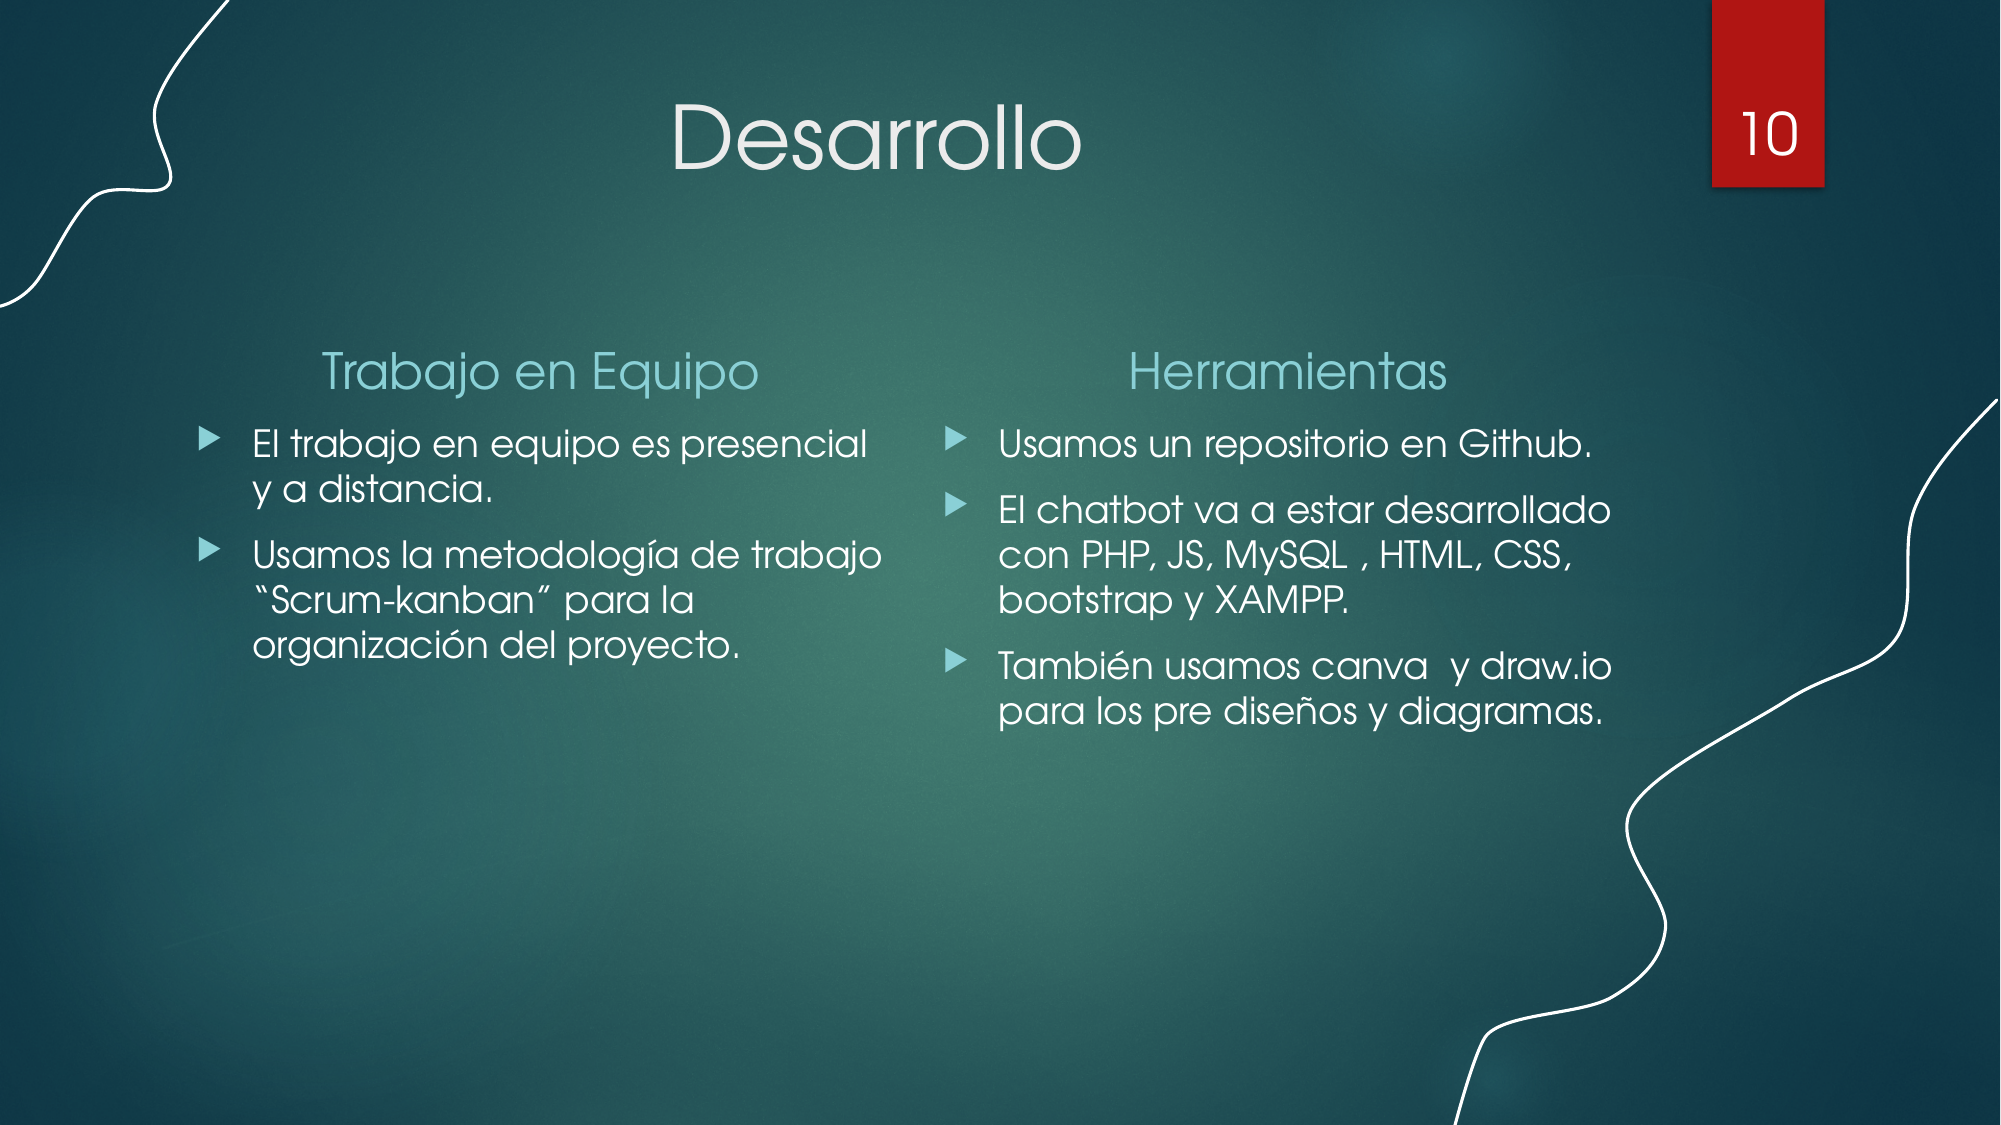

10
# Desarrollo
Trabajo en Equipo
Herramientas

El trabajo en equipo es presencial y a distancia.
Usamos la metodología de trabajo “Scrum-kanban” para la organización del proyecto.
Usamos un repositorio en Github.
El chatbot va a estar desarrollado con PHP, JS, MySQL , HTML, CSS, bootstrap y XAMPP.
También usamos canva  y draw.io para los pre diseños y diagramas.